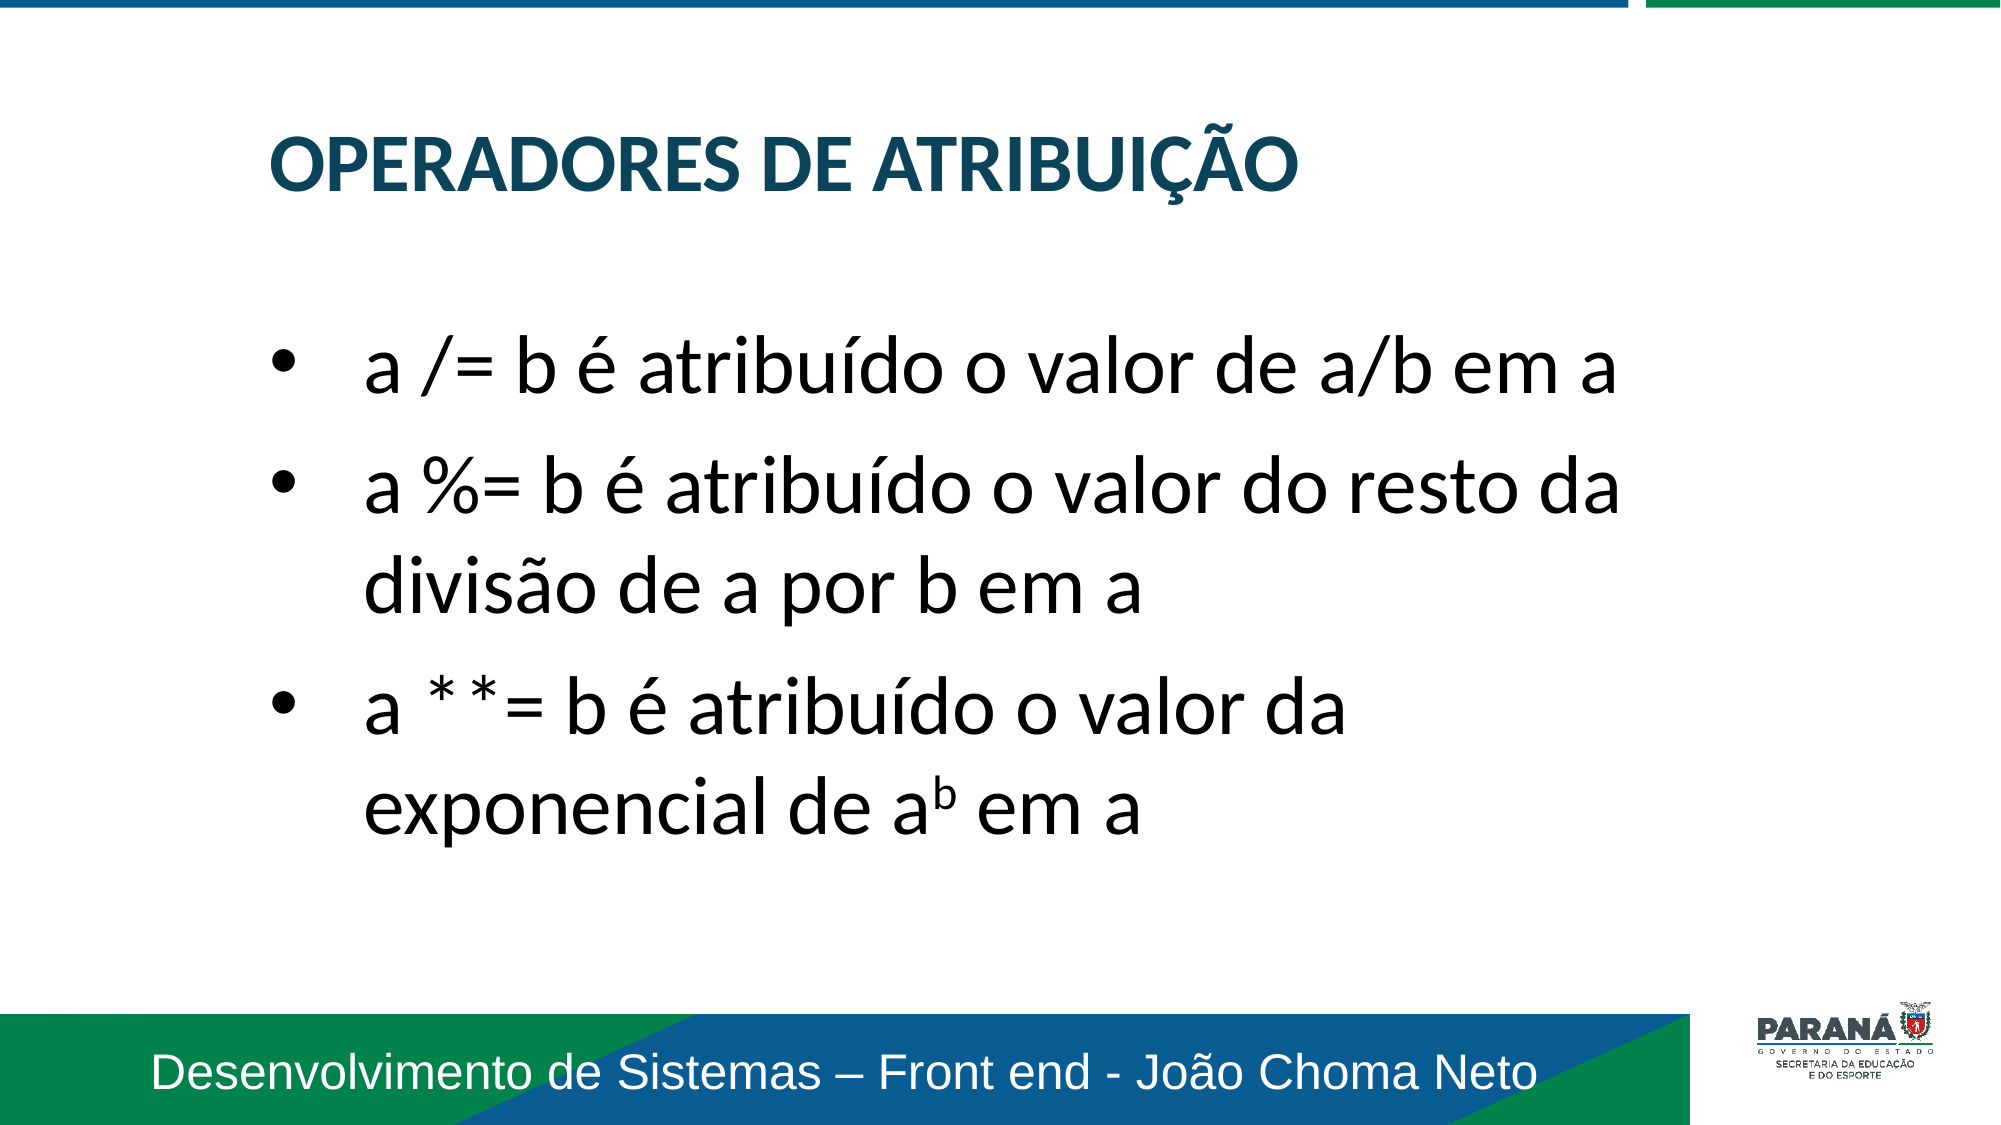

OPERADORES DE ATRIBUIÇÃO
a /= b é atribuído o valor de a/b em a
a %= b é atribuído o valor do resto da divisão de a por b em a
a **= b é atribuído o valor da exponencial de ab em a